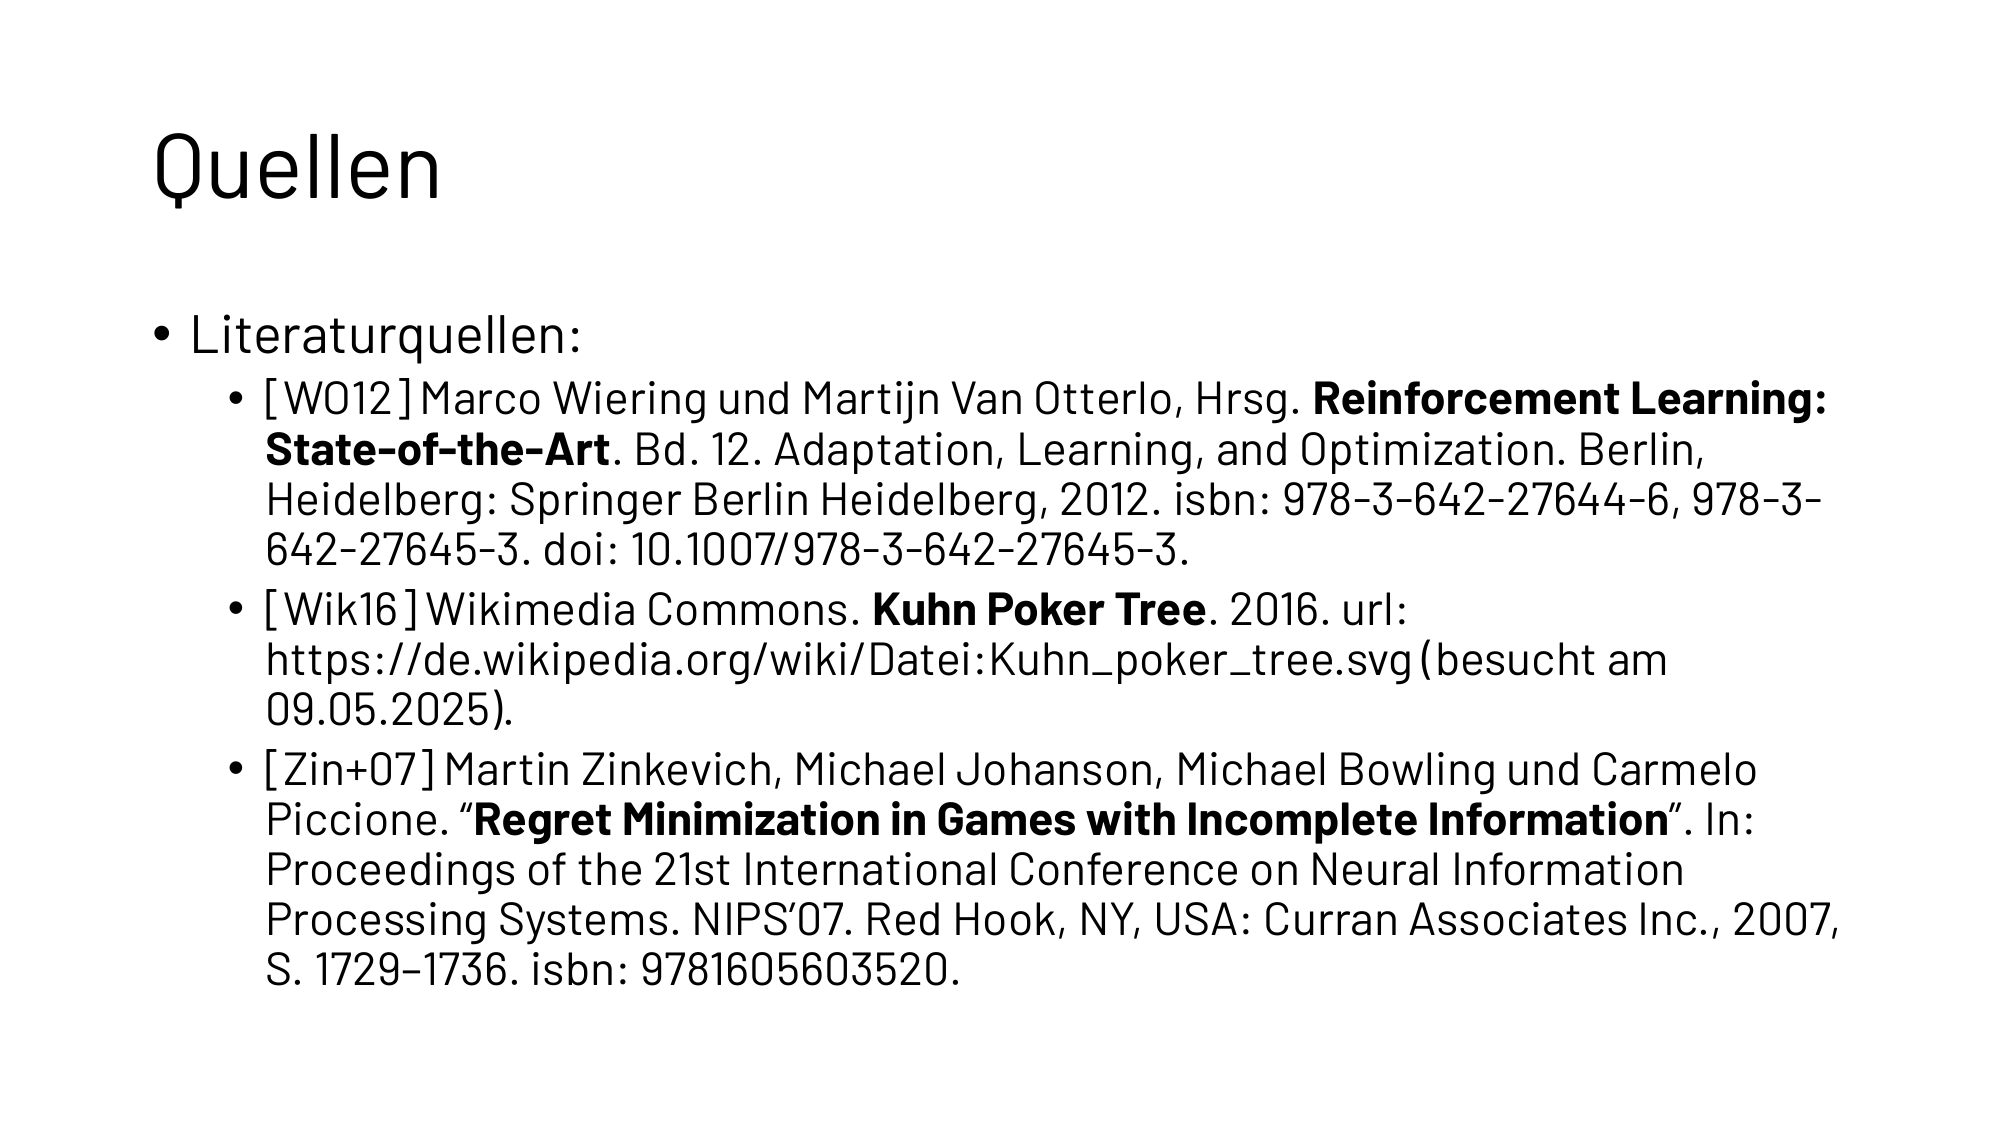

# Quellen
Literaturquellen:
[WO12] Marco Wiering und Martijn Van Otterlo, Hrsg. Reinforcement Learning: State-of-the-Art. Bd. 12. Adaptation, Learning, and Optimization. Berlin, Heidelberg: Springer Berlin Heidelberg, 2012. isbn: 978-3-642-27644-6, 978-3-642-27645-3. doi: 10.1007/978-3-642-27645-3.
[Wik16] Wikimedia Commons. Kuhn Poker Tree. 2016. url: https://de.wikipedia.org/wiki/Datei:Kuhn_poker_tree.svg (besucht am 09.05.2025).
[Zin+07] Martin Zinkevich, Michael Johanson, Michael Bowling und Carmelo Piccione. “Regret Minimization in Games with Incomplete Information”. In: Proceedings of the 21st International Conference on Neural Information Processing Systems. NIPS’07. Red Hook, NY, USA: Curran Associates Inc., 2007, S. 1729–1736. isbn: 9781605603520.